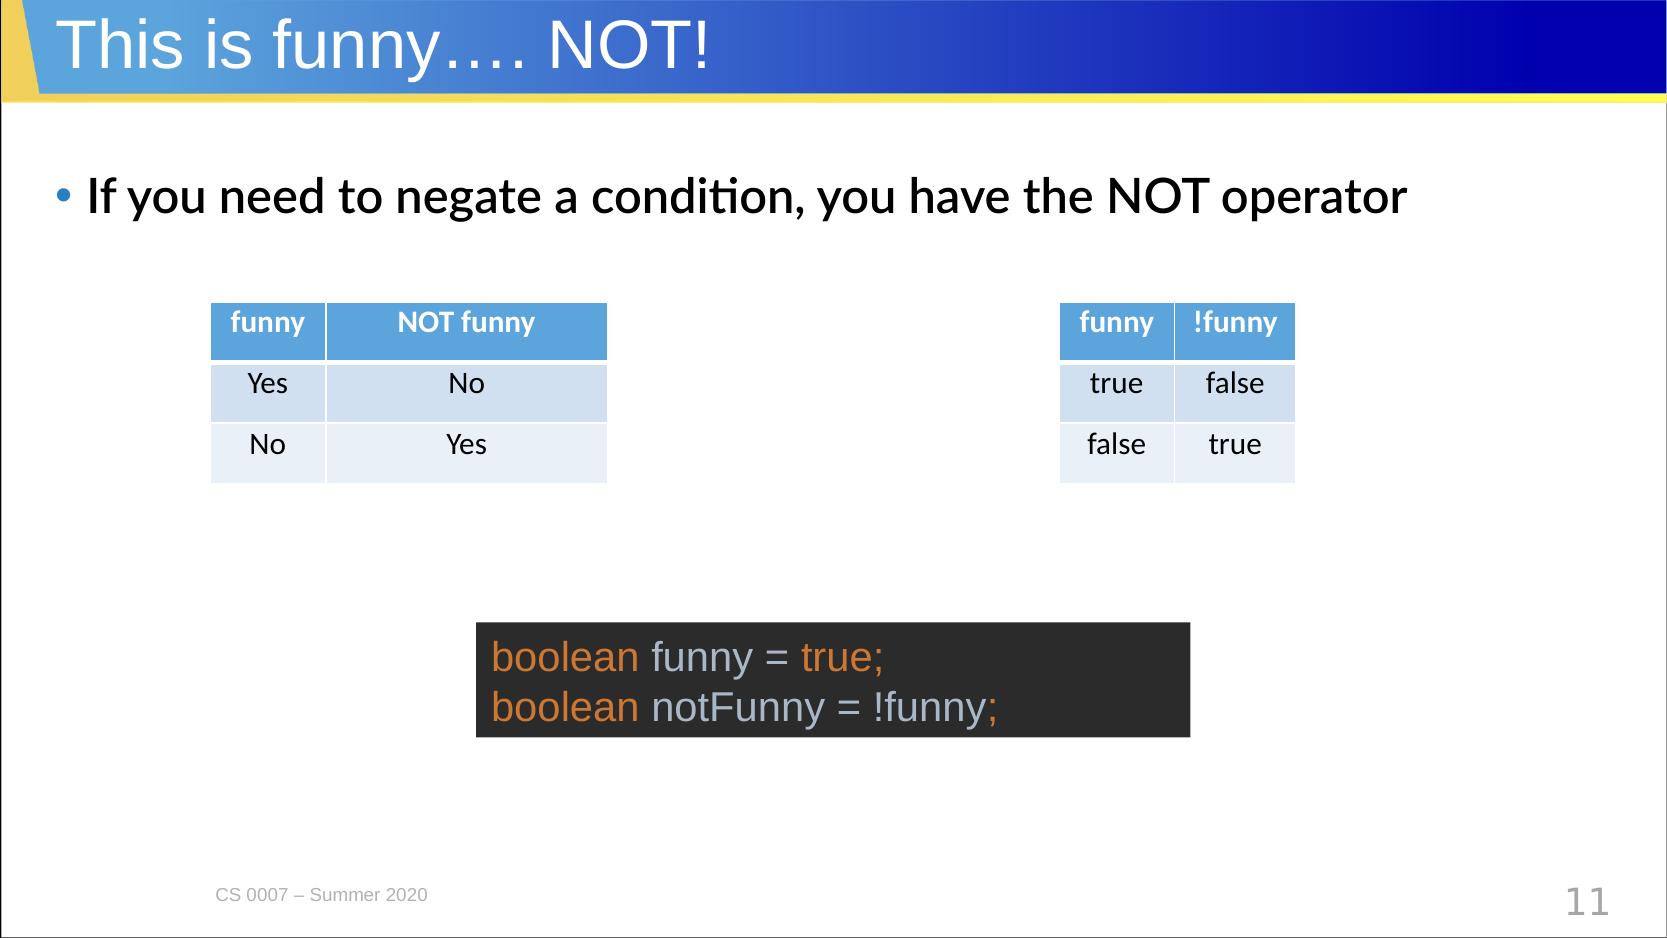

# This is funny…. NOT!
If you need to negate a condition, you have the NOT operator

| funny | NOT funny |
| --- | --- |
| Yes | No |
| No | Yes |
| funny | !funny |
| --- | --- |
| true | false |
| false | true |
boolean funny = true;
boolean notFunny = !funny;
CS 0007 – Summer 2020
11